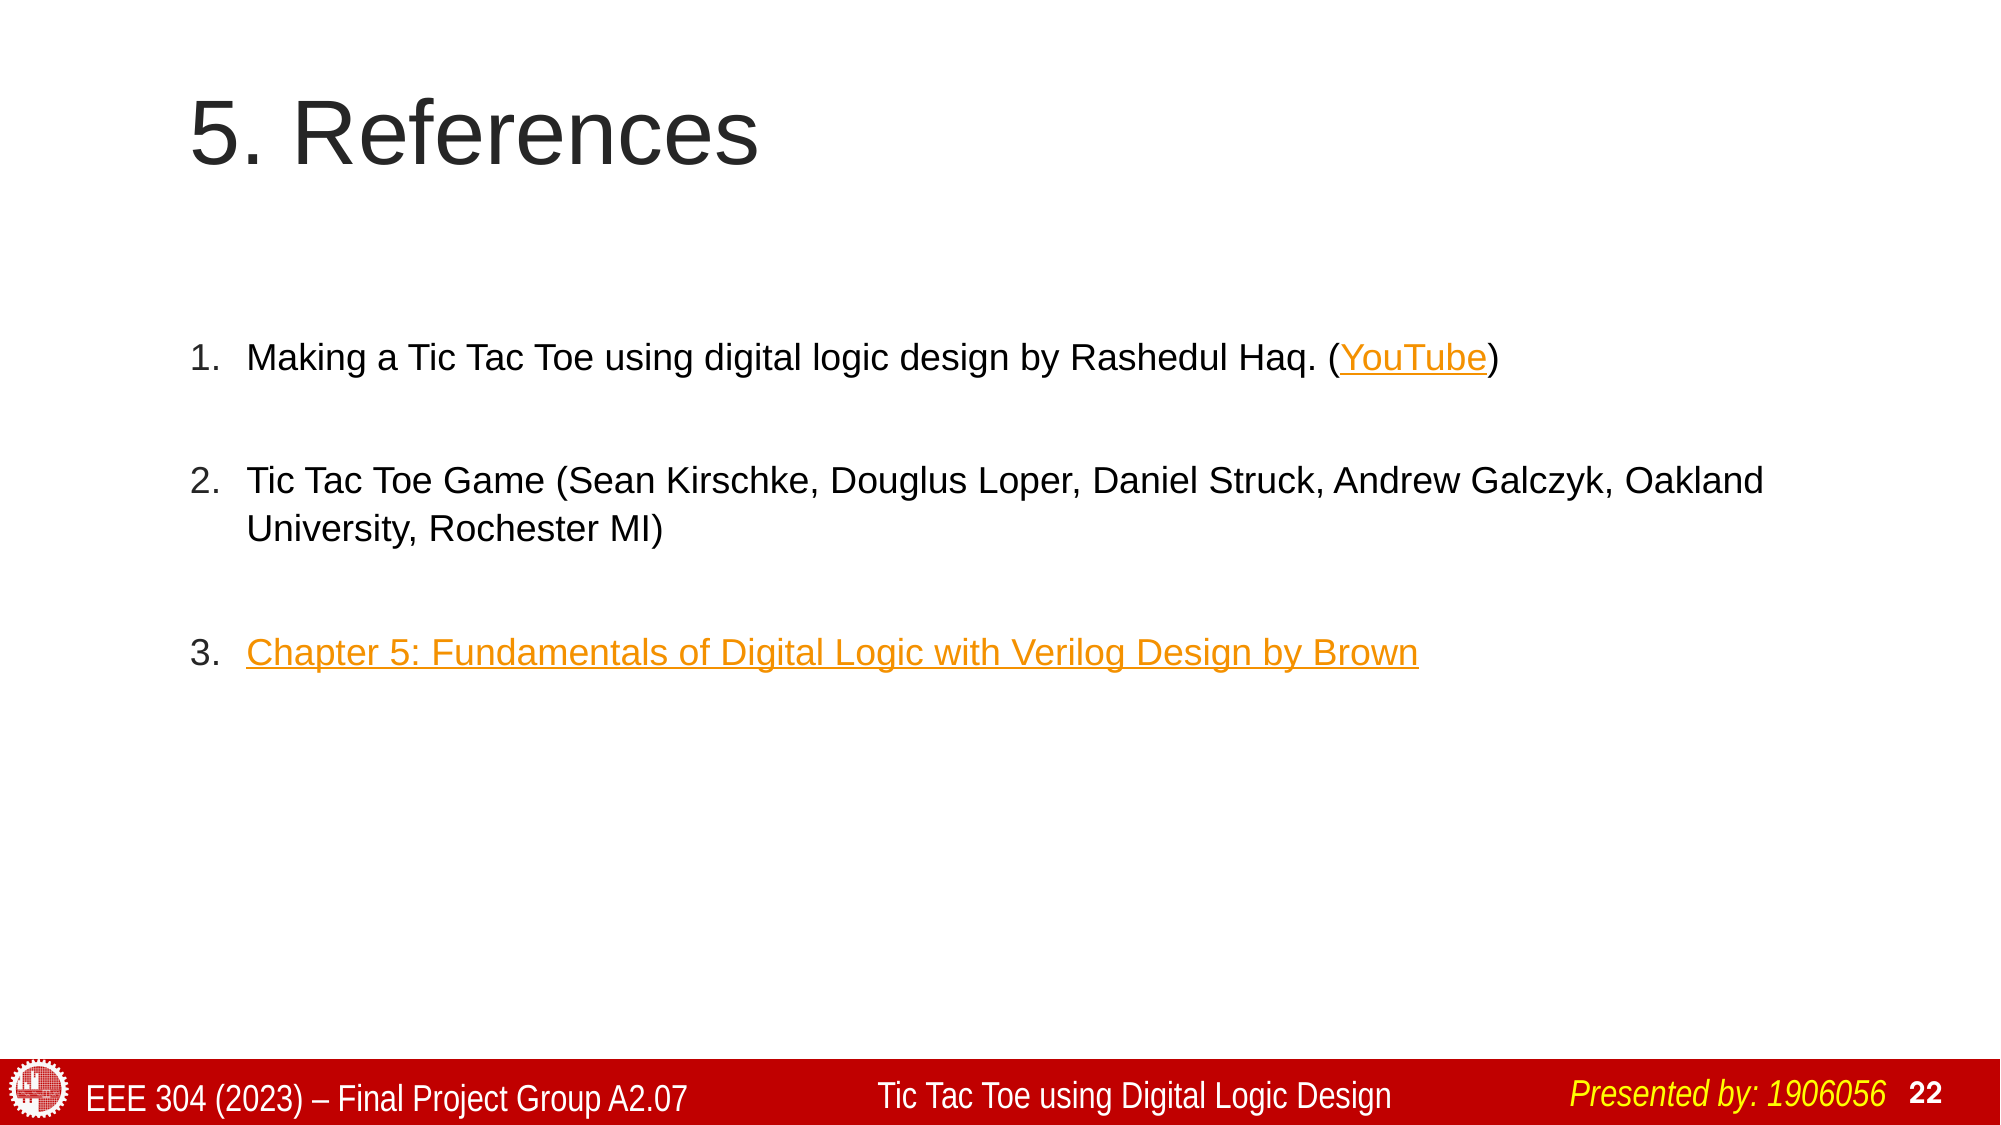

# 5. References
Making a Tic Tac Toe using digital logic design by Rashedul Haq. (YouTube)
Tic Tac Toe Game (Sean Kirschke, Douglus Loper, Daniel Struck, Andrew Galczyk, Oakland University, Rochester MI)
Chapter 5: Fundamentals of Digital Logic with Verilog Design by Brown

Presented by: 1906056
Tic Tac Toe using Digital Logic Design
EEE 304 (2023) – Final Project Group A2.07
22